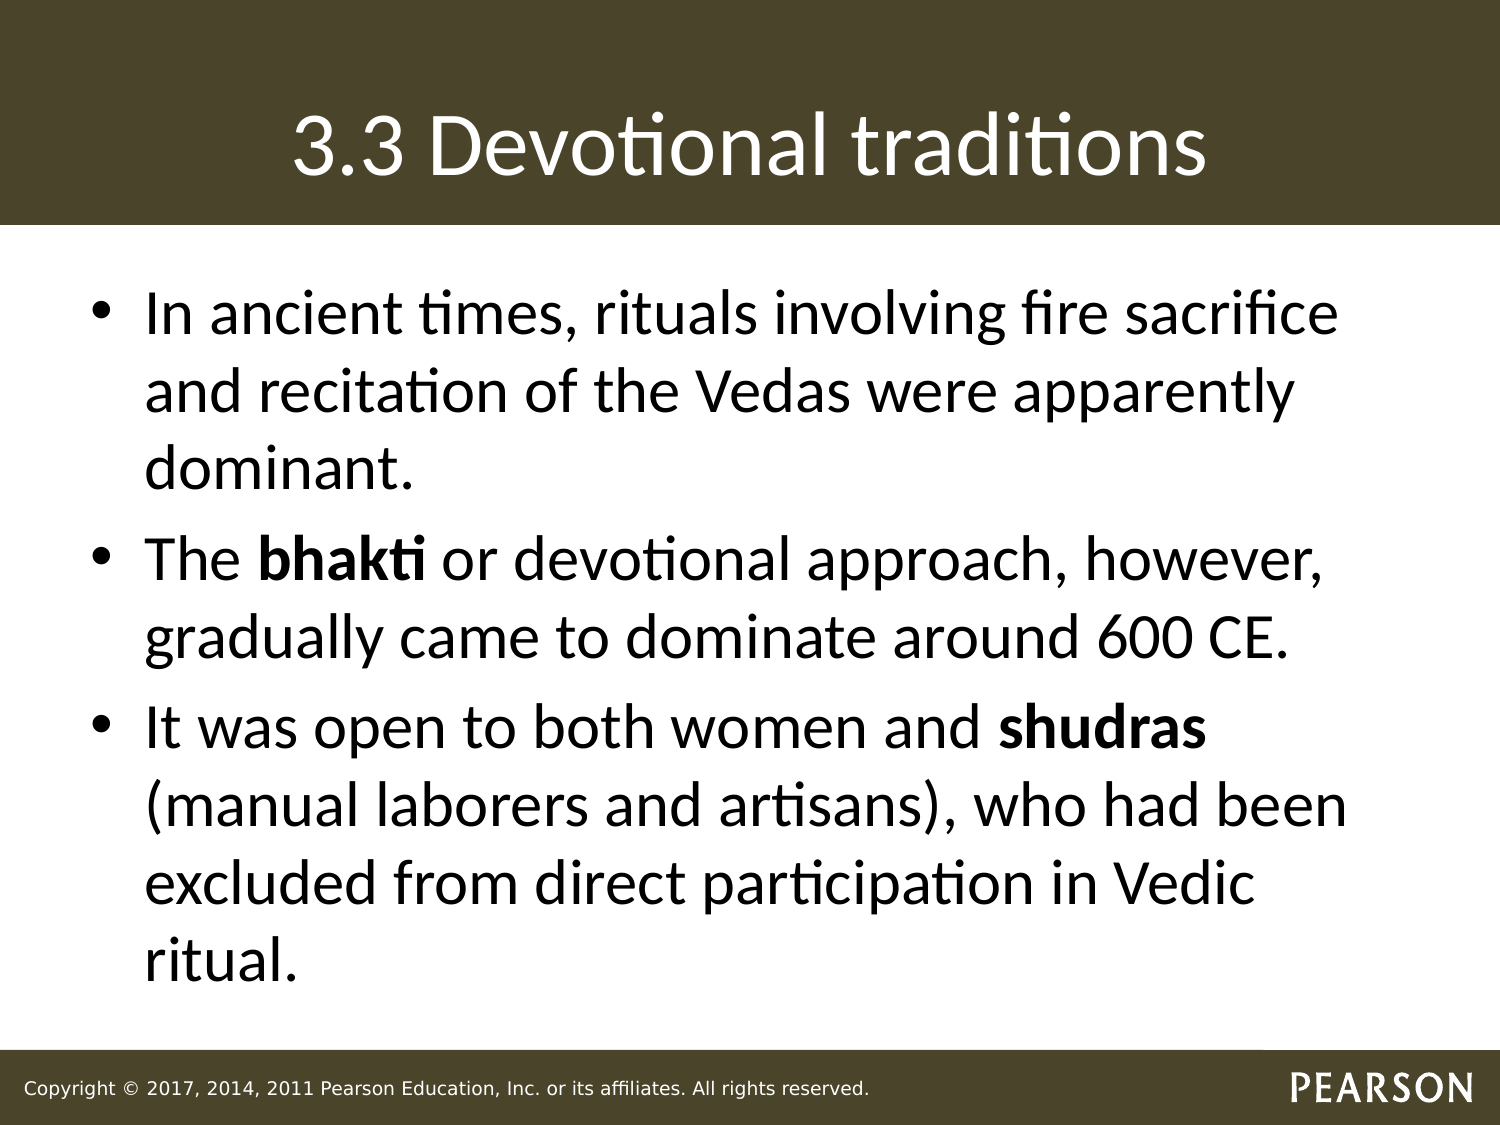

# 3.3 Devotional traditions
In ancient times, rituals involving fire sacrifice and recitation of the Vedas were apparently dominant.
The bhakti or devotional approach, however, gradually came to dominate around 600 CE.
It was open to both women and shudras (manual laborers and artisans), who had been excluded from direct participation in Vedic ritual.